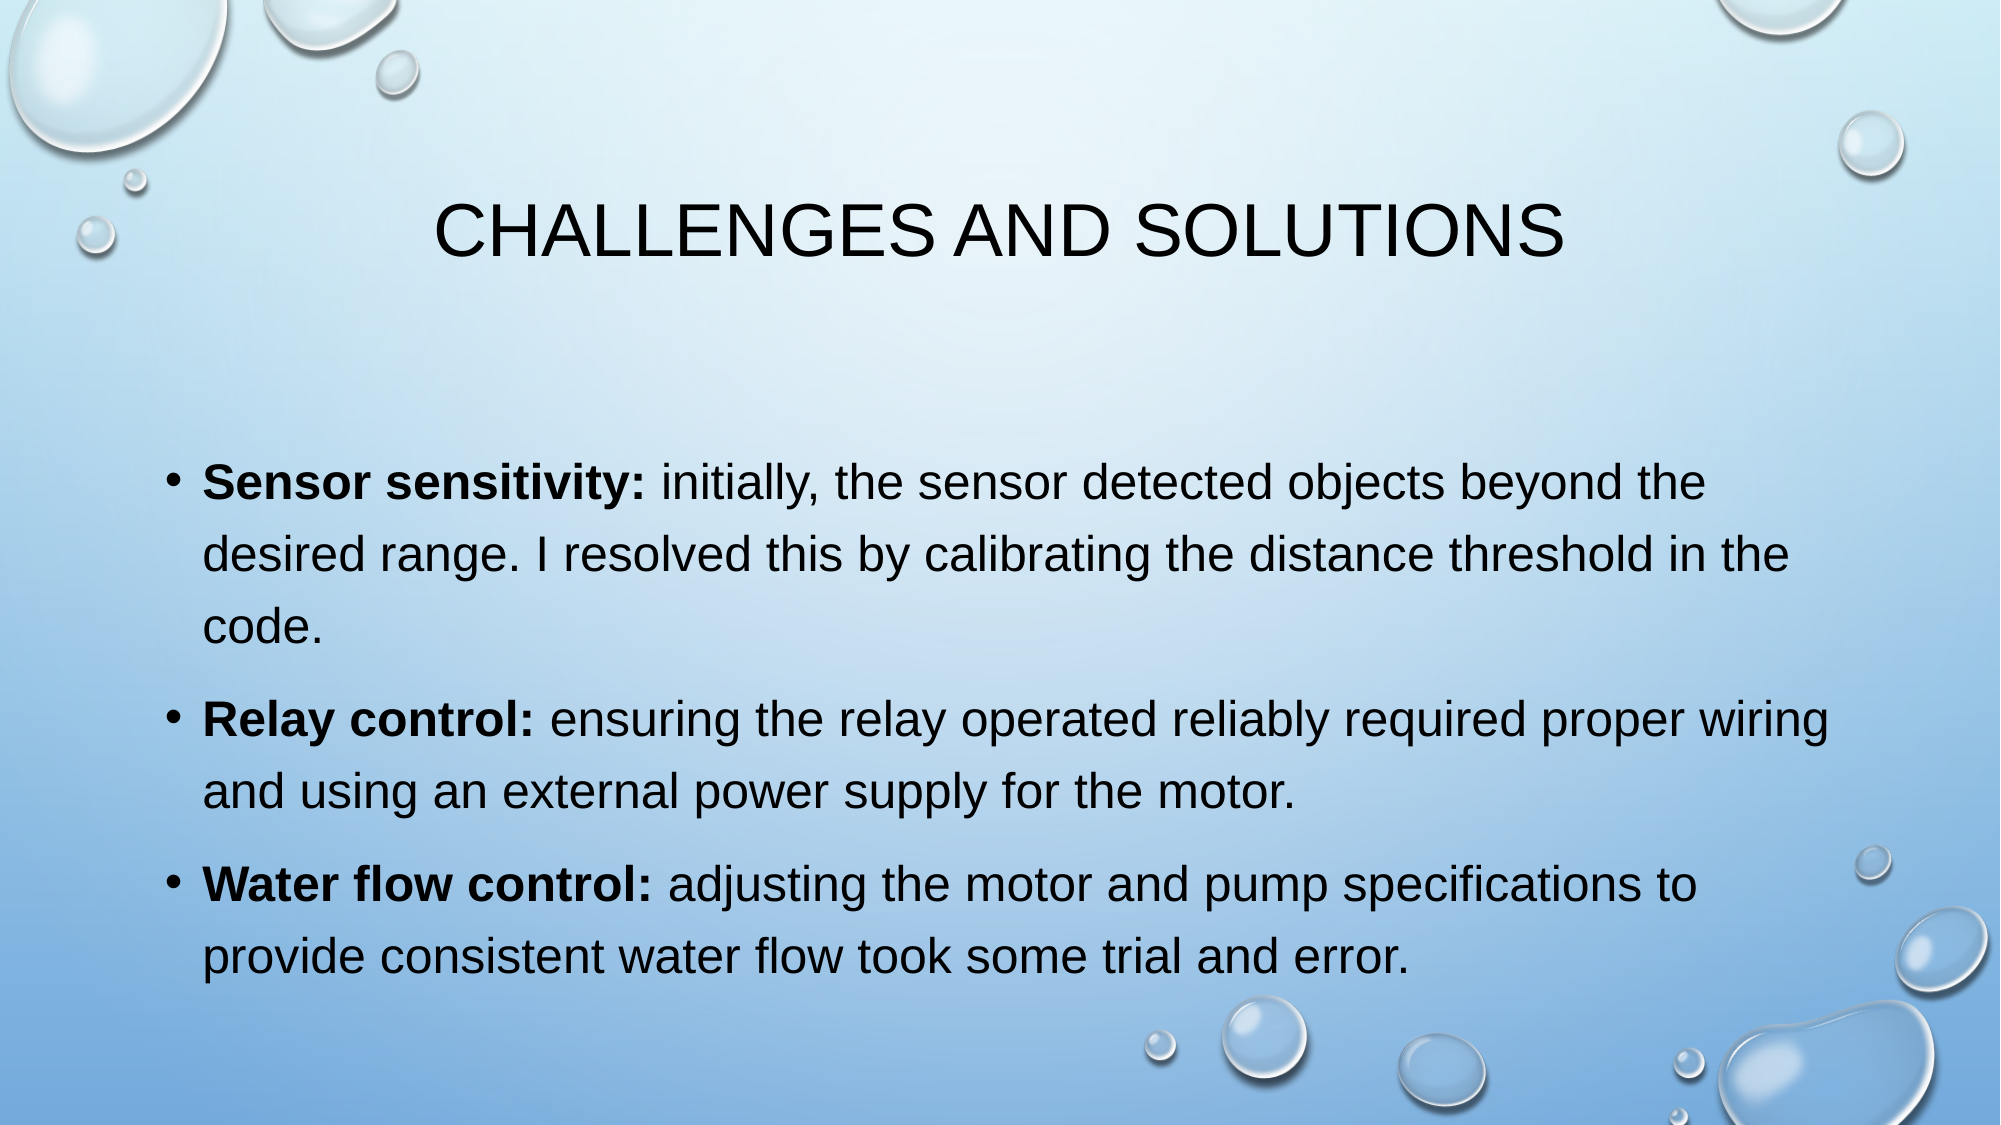

# Challenges and Solutions
Sensor sensitivity: initially, the sensor detected objects beyond the desired range. I resolved this by calibrating the distance threshold in the code.
Relay control: ensuring the relay operated reliably required proper wiring and using an external power supply for the motor.
Water flow control: adjusting the motor and pump specifications to provide consistent water flow took some trial and error.